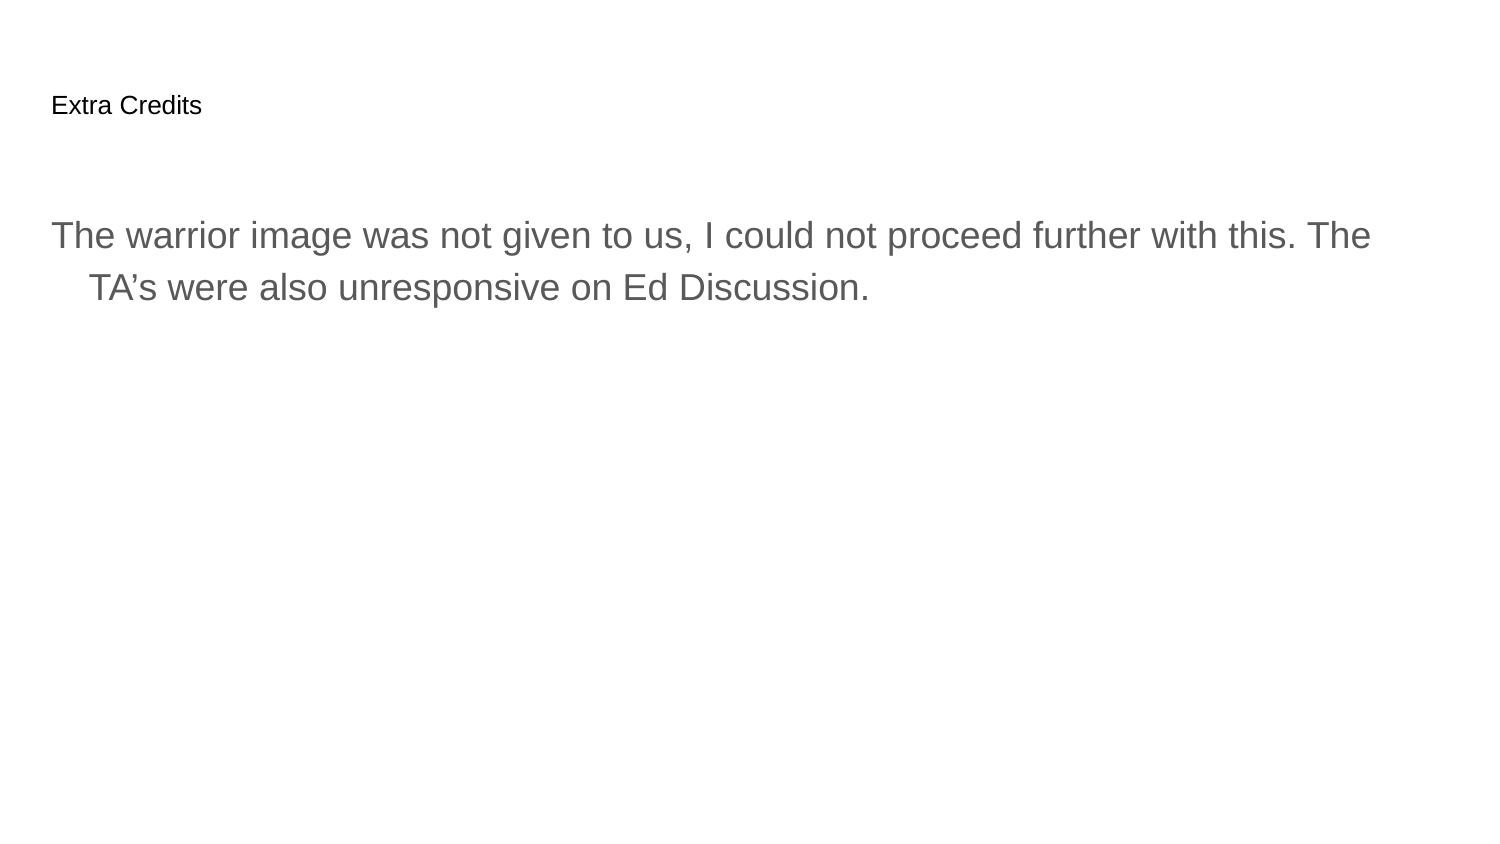

# Extra Credits
The warrior image was not given to us, I could not proceed further with this. The TA’s were also unresponsive on Ed Discussion.